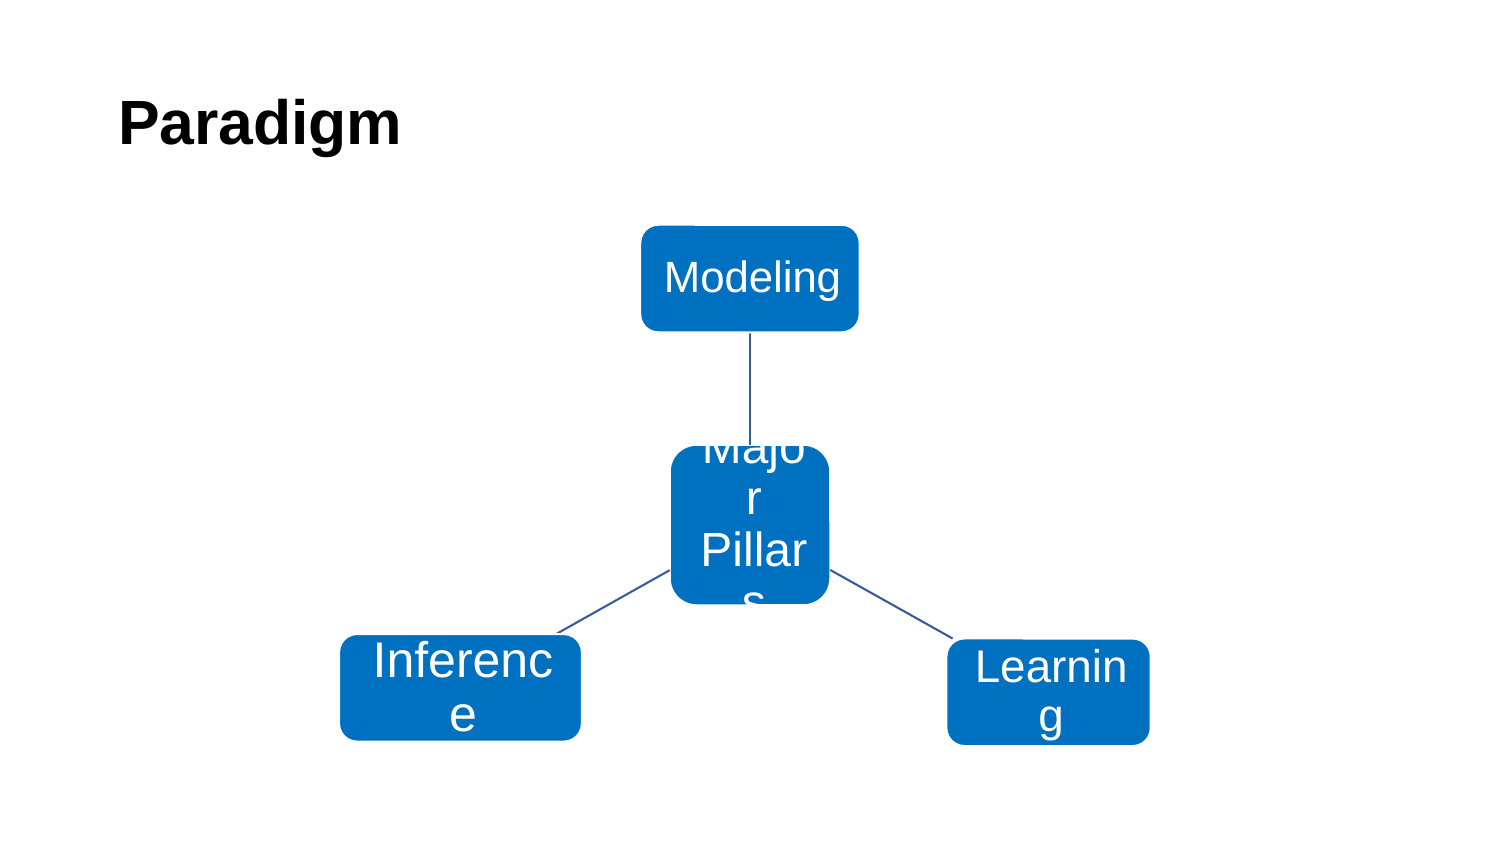

# Paradigm
Major Pillars
Modeling
Learning
Inference